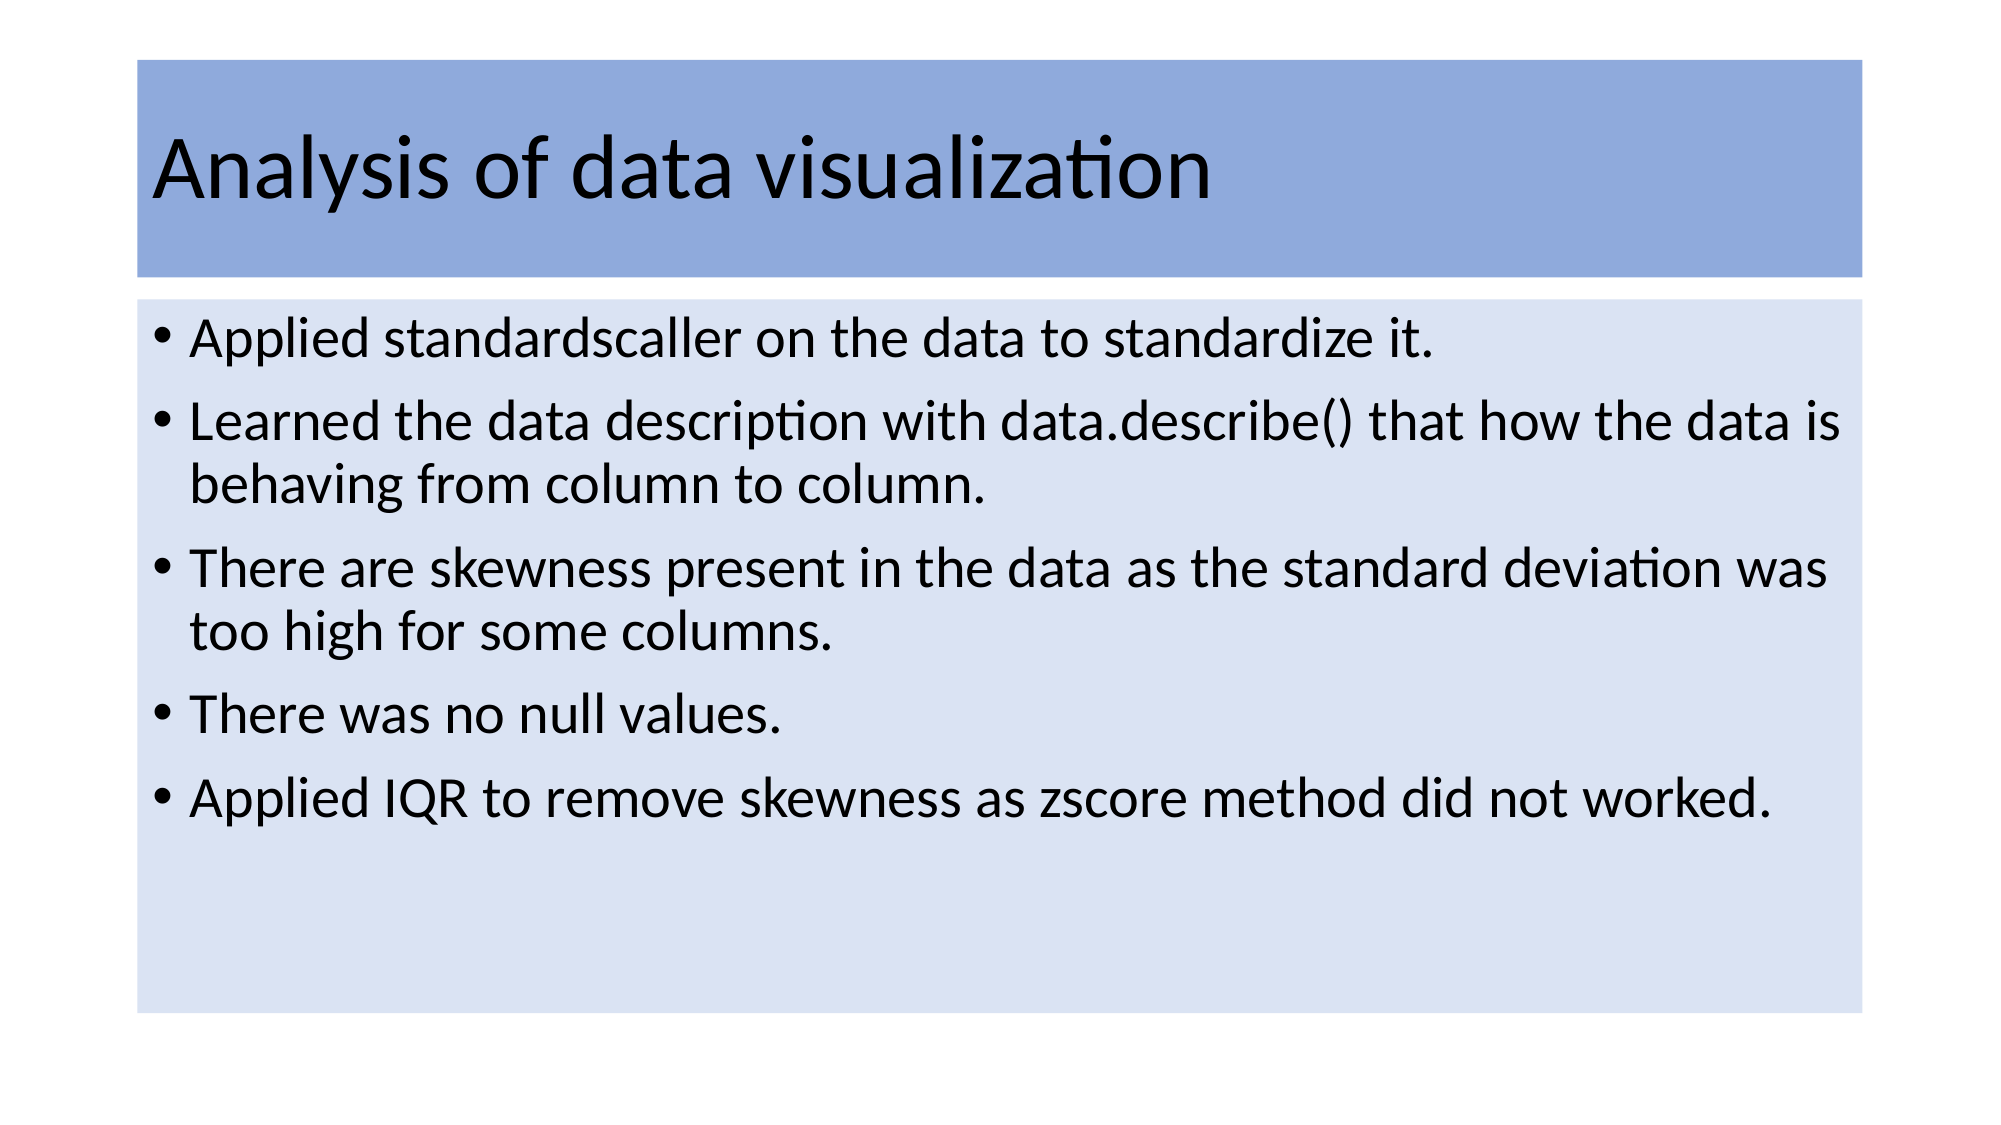

# Analysis of data visualization
Applied standardscaller on the data to standardize it.
Learned the data description with data.describe() that how the data is behaving from column to column.
There are skewness present in the data as the standard deviation was too high for some columns.
There was no null values.
Applied IQR to remove skewness as zscore method did not worked.